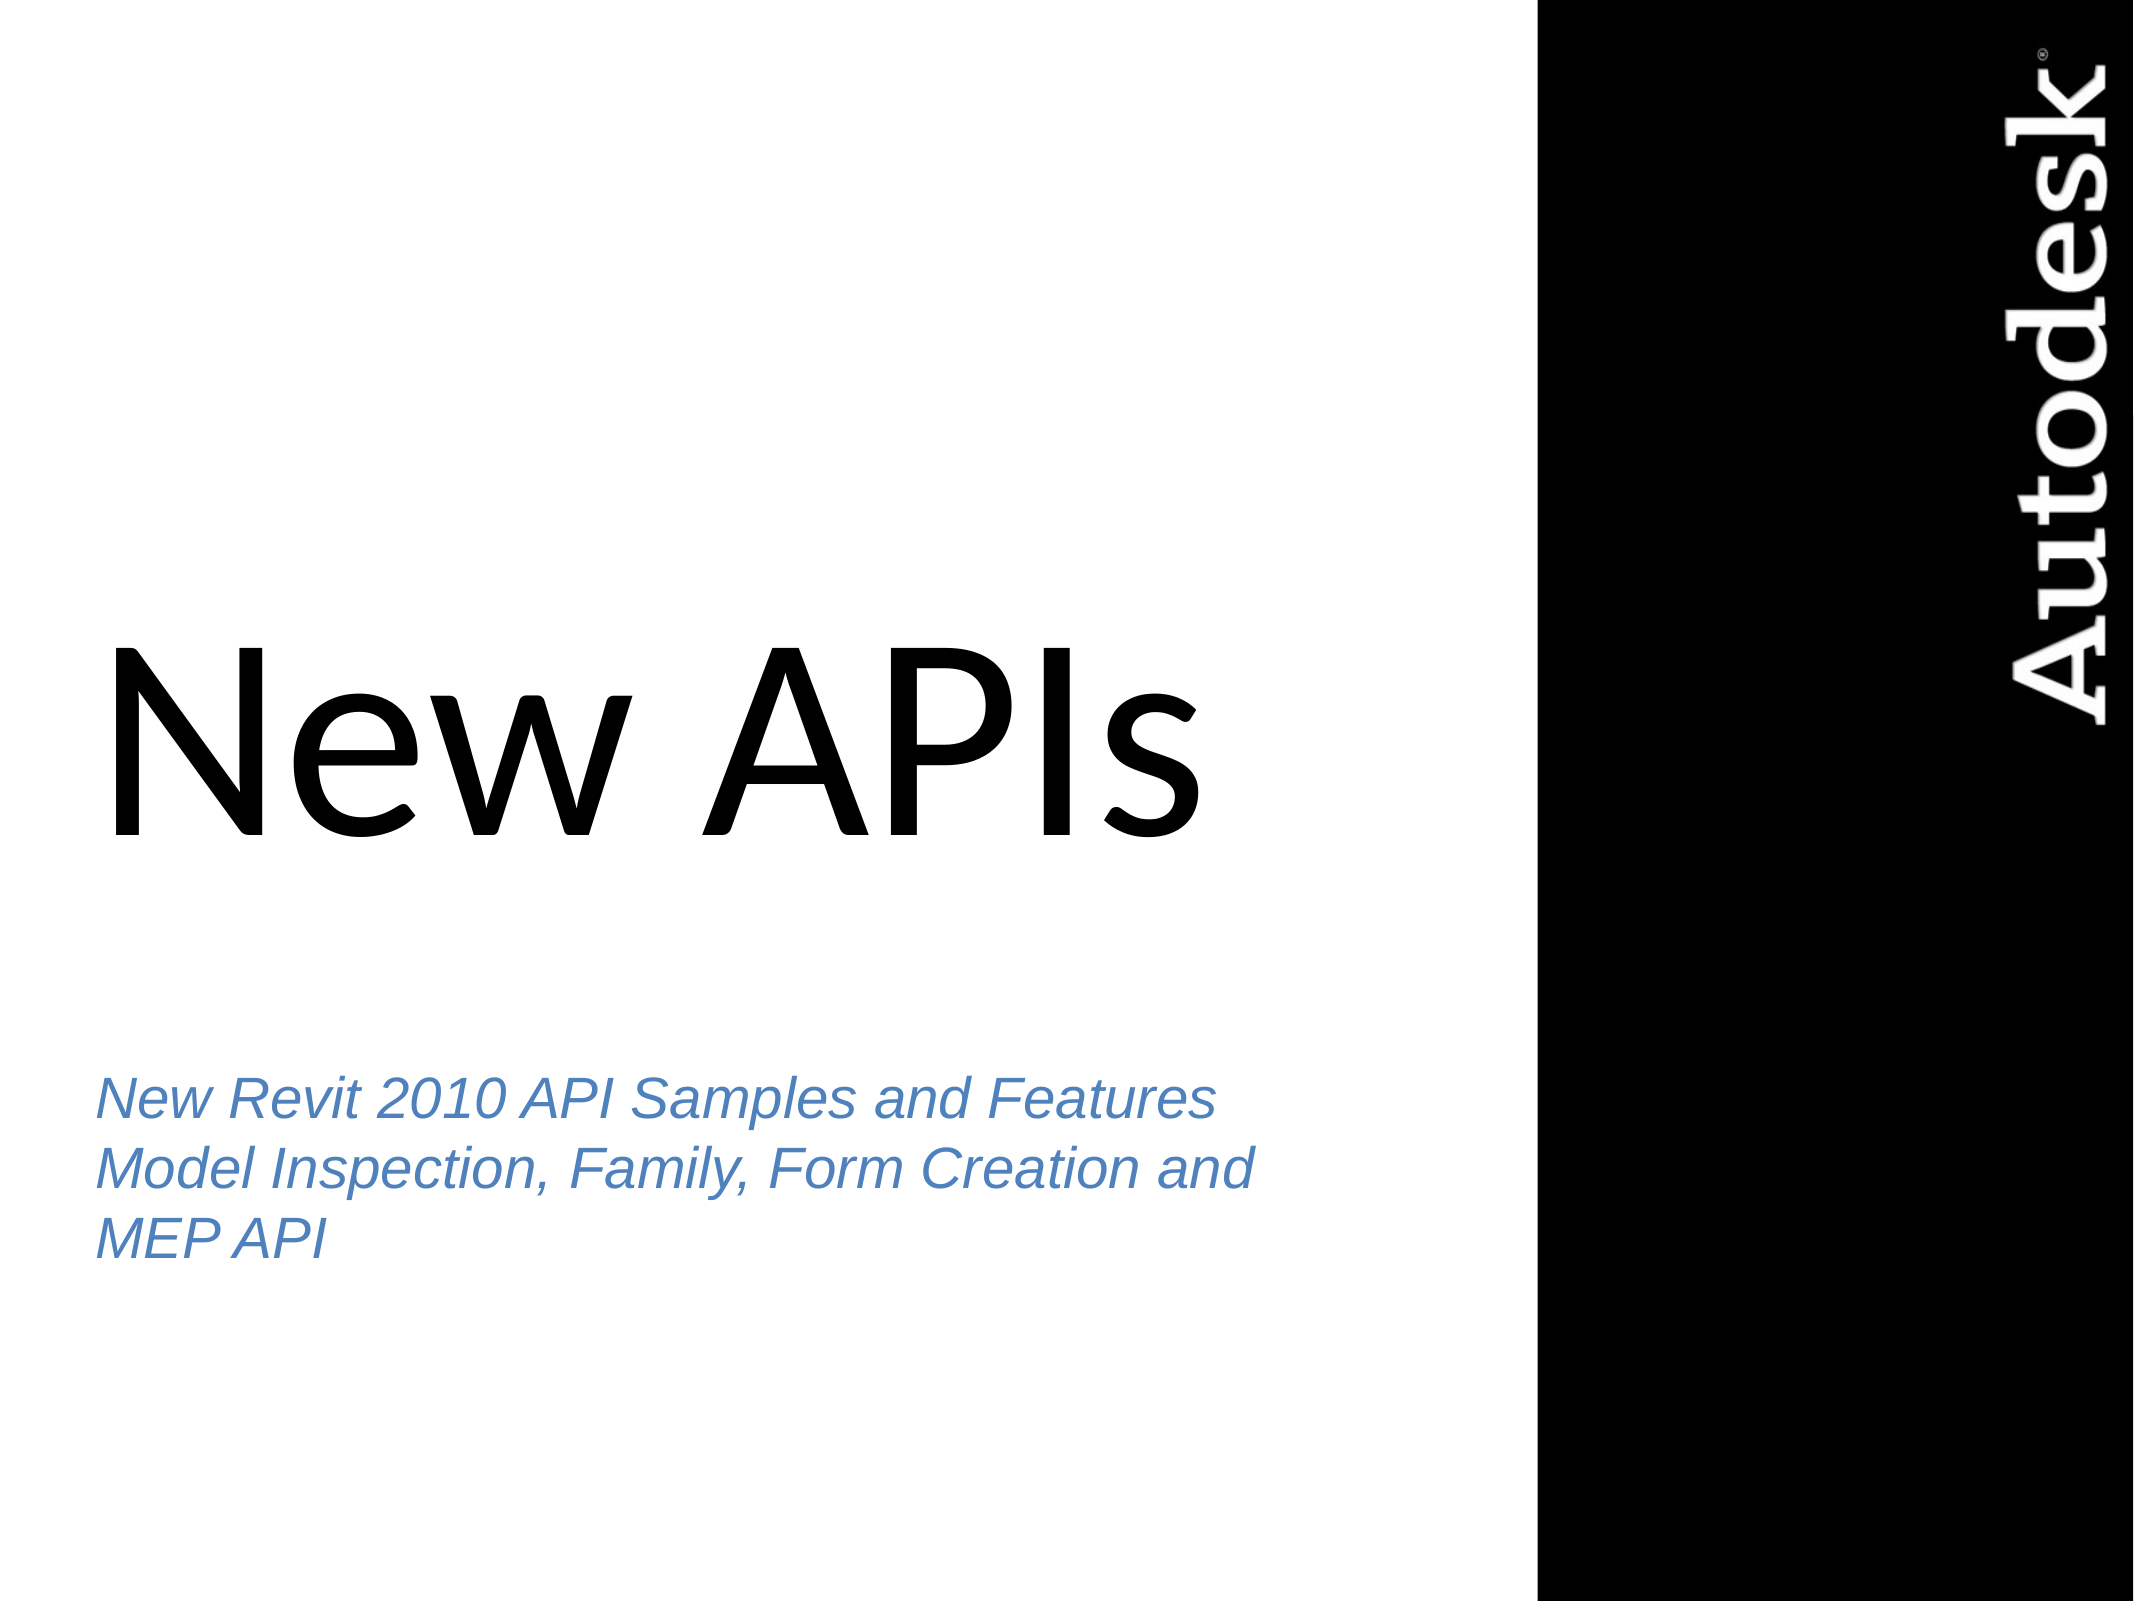

# New APIs
New Revit 2010 API Samples and Features
Model Inspection, Family, Form Creation and MEP API